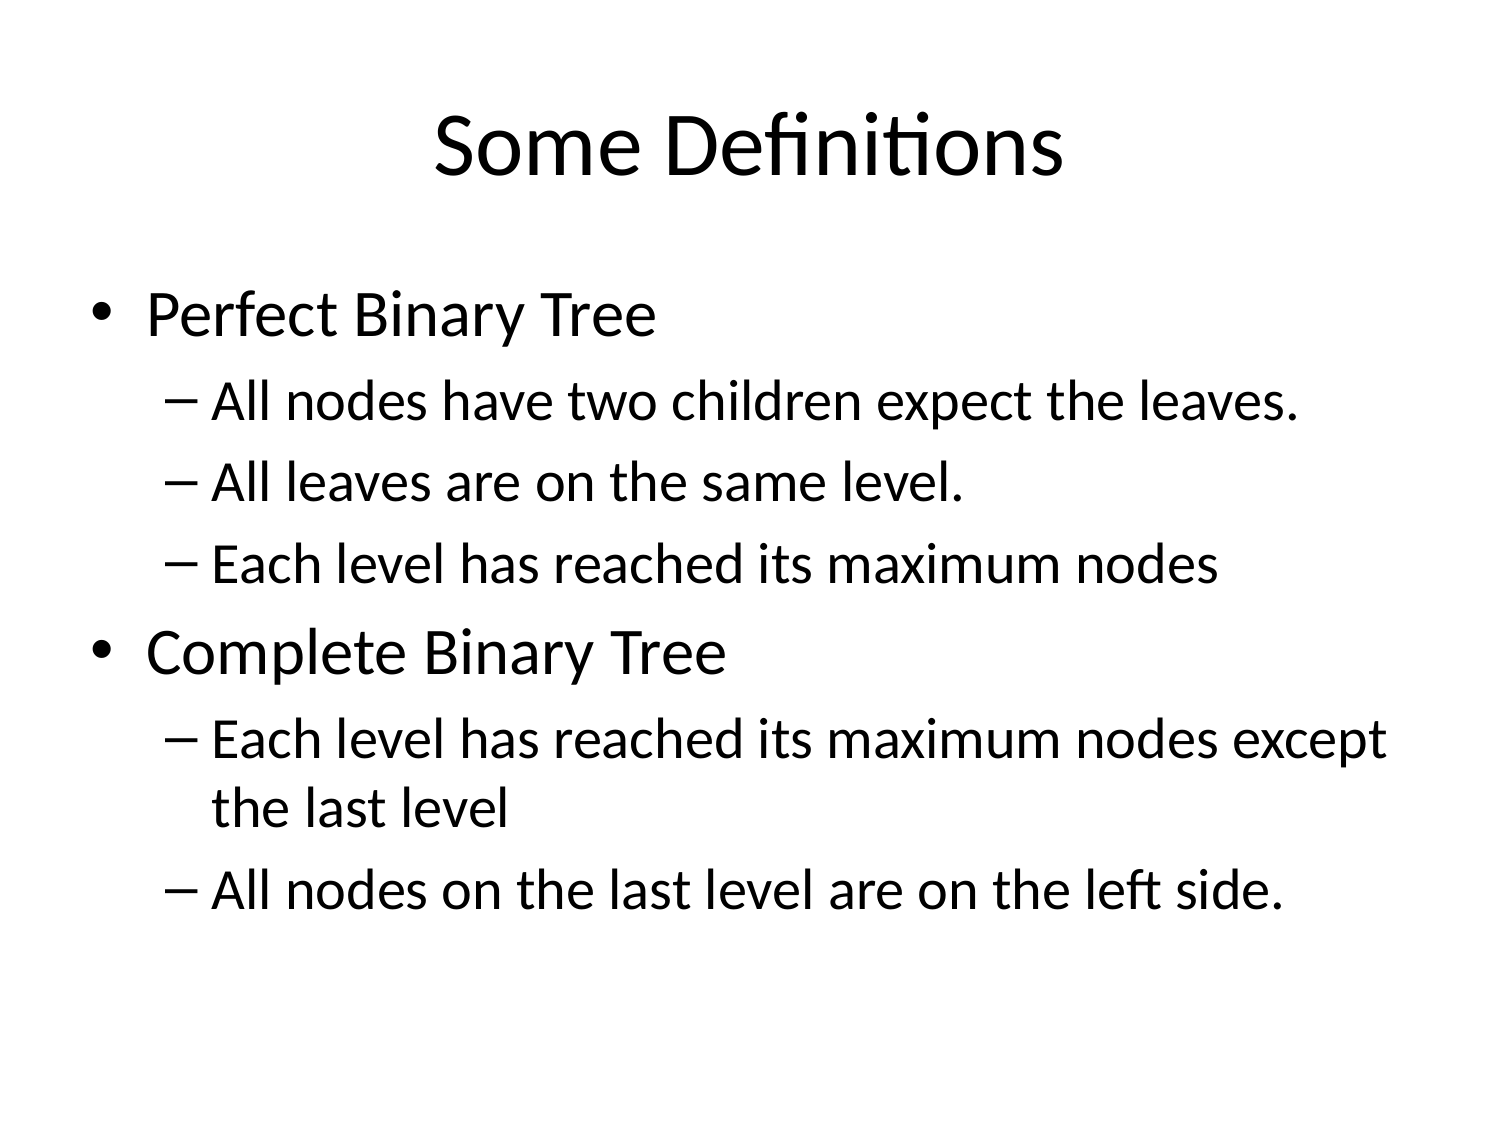

# Some Definitions
Perfect Binary Tree
All nodes have two children expect the leaves.
All leaves are on the same level.
Each level has reached its maximum nodes
Complete Binary Tree
Each level has reached its maximum nodes except the last level
All nodes on the last level are on the left side.